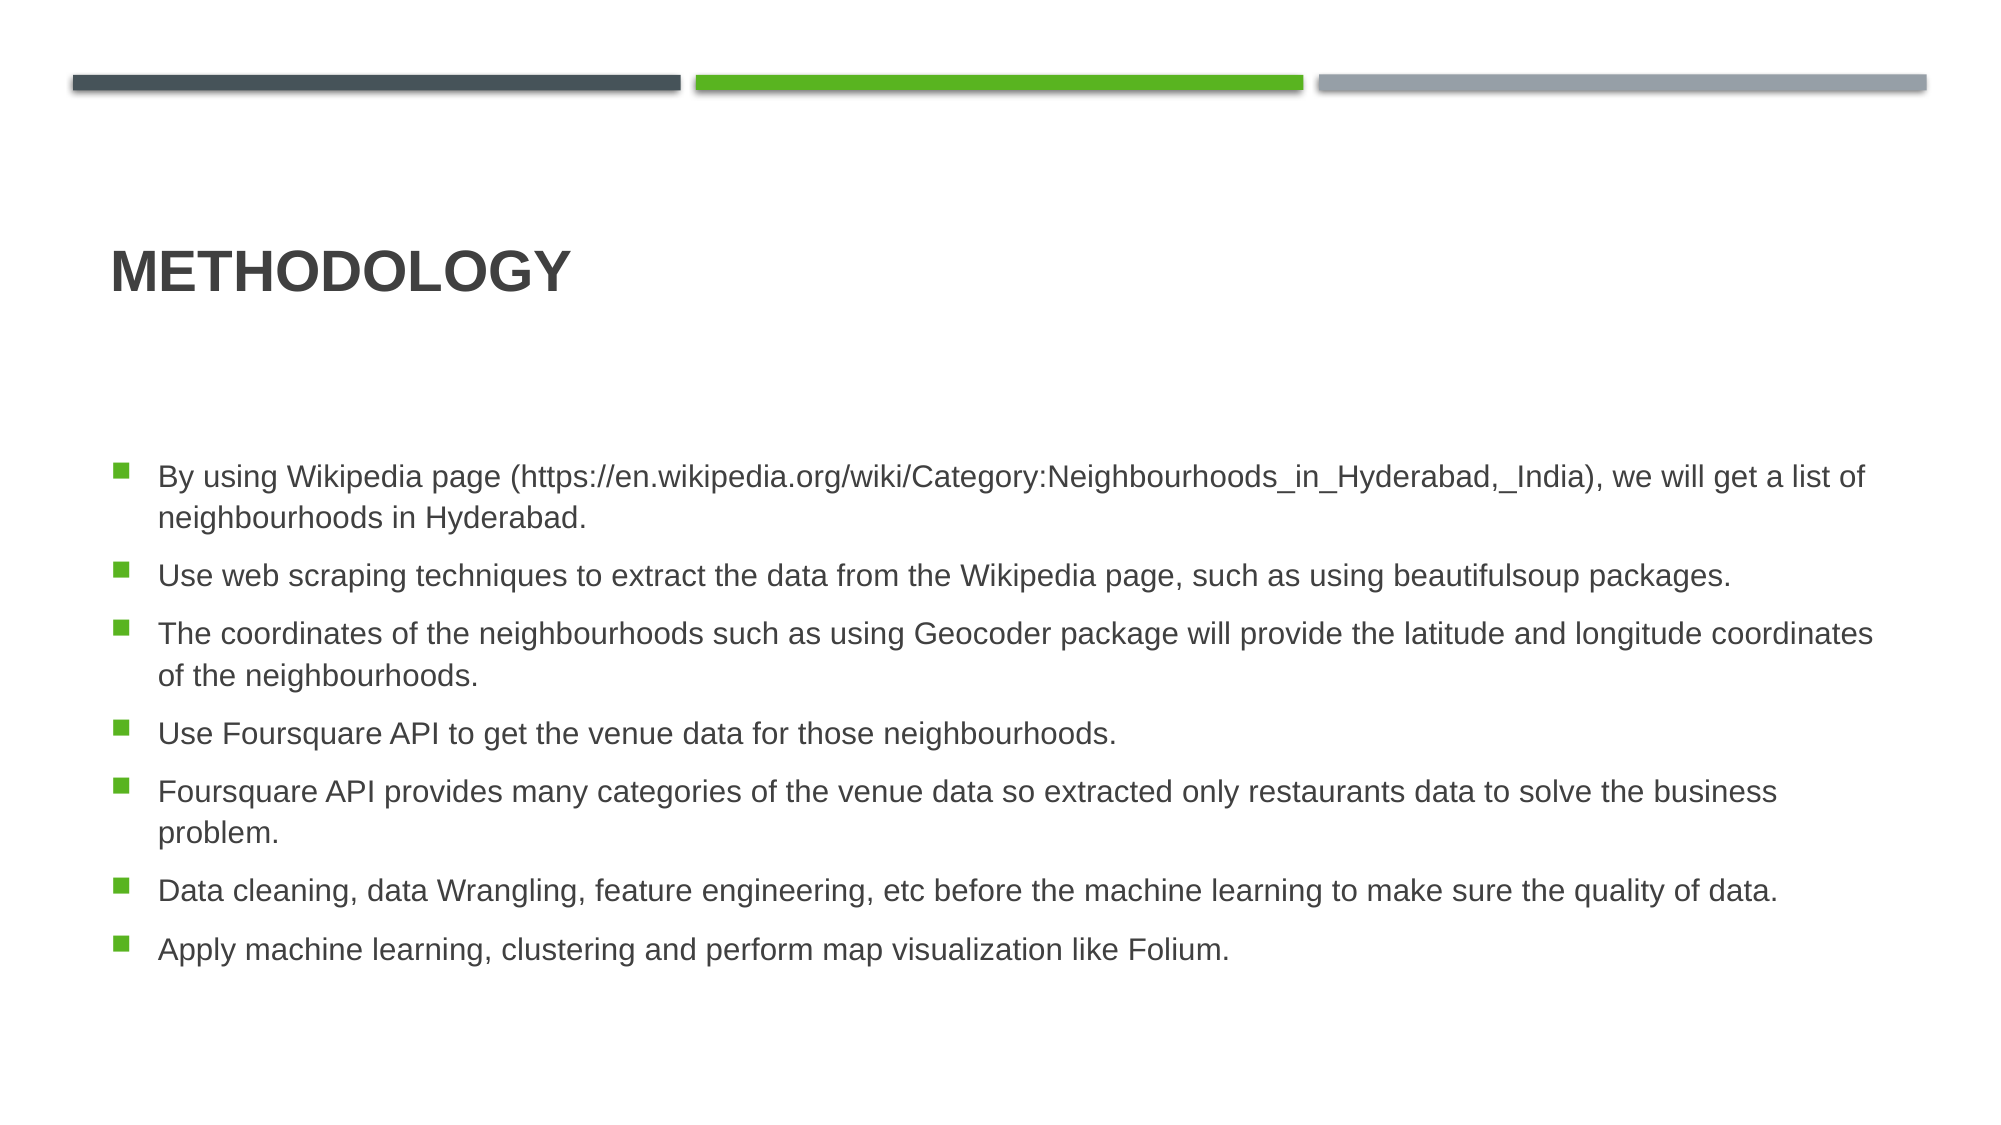

# Methodology

By using Wikipedia page (https://en.wikipedia.org/wiki/Category:Neighbourhoods_in_Hyderabad,_India), we will get a list of neighbourhoods in Hyderabad.
Use web scraping techniques to extract the data from the Wikipedia page, such as using beautifulsoup packages.
The coordinates of the neighbourhoods such as using Geocoder package will provide the latitude and longitude coordinates of the neighbourhoods.
Use Foursquare API to get the venue data for those neighbourhoods.
Foursquare API provides many categories of the venue data so extracted only restaurants data to solve the business problem.
Data cleaning, data Wrangling, feature engineering, etc before the machine learning to make sure the quality of data.
Apply machine learning, clustering and perform map visualization like Folium.